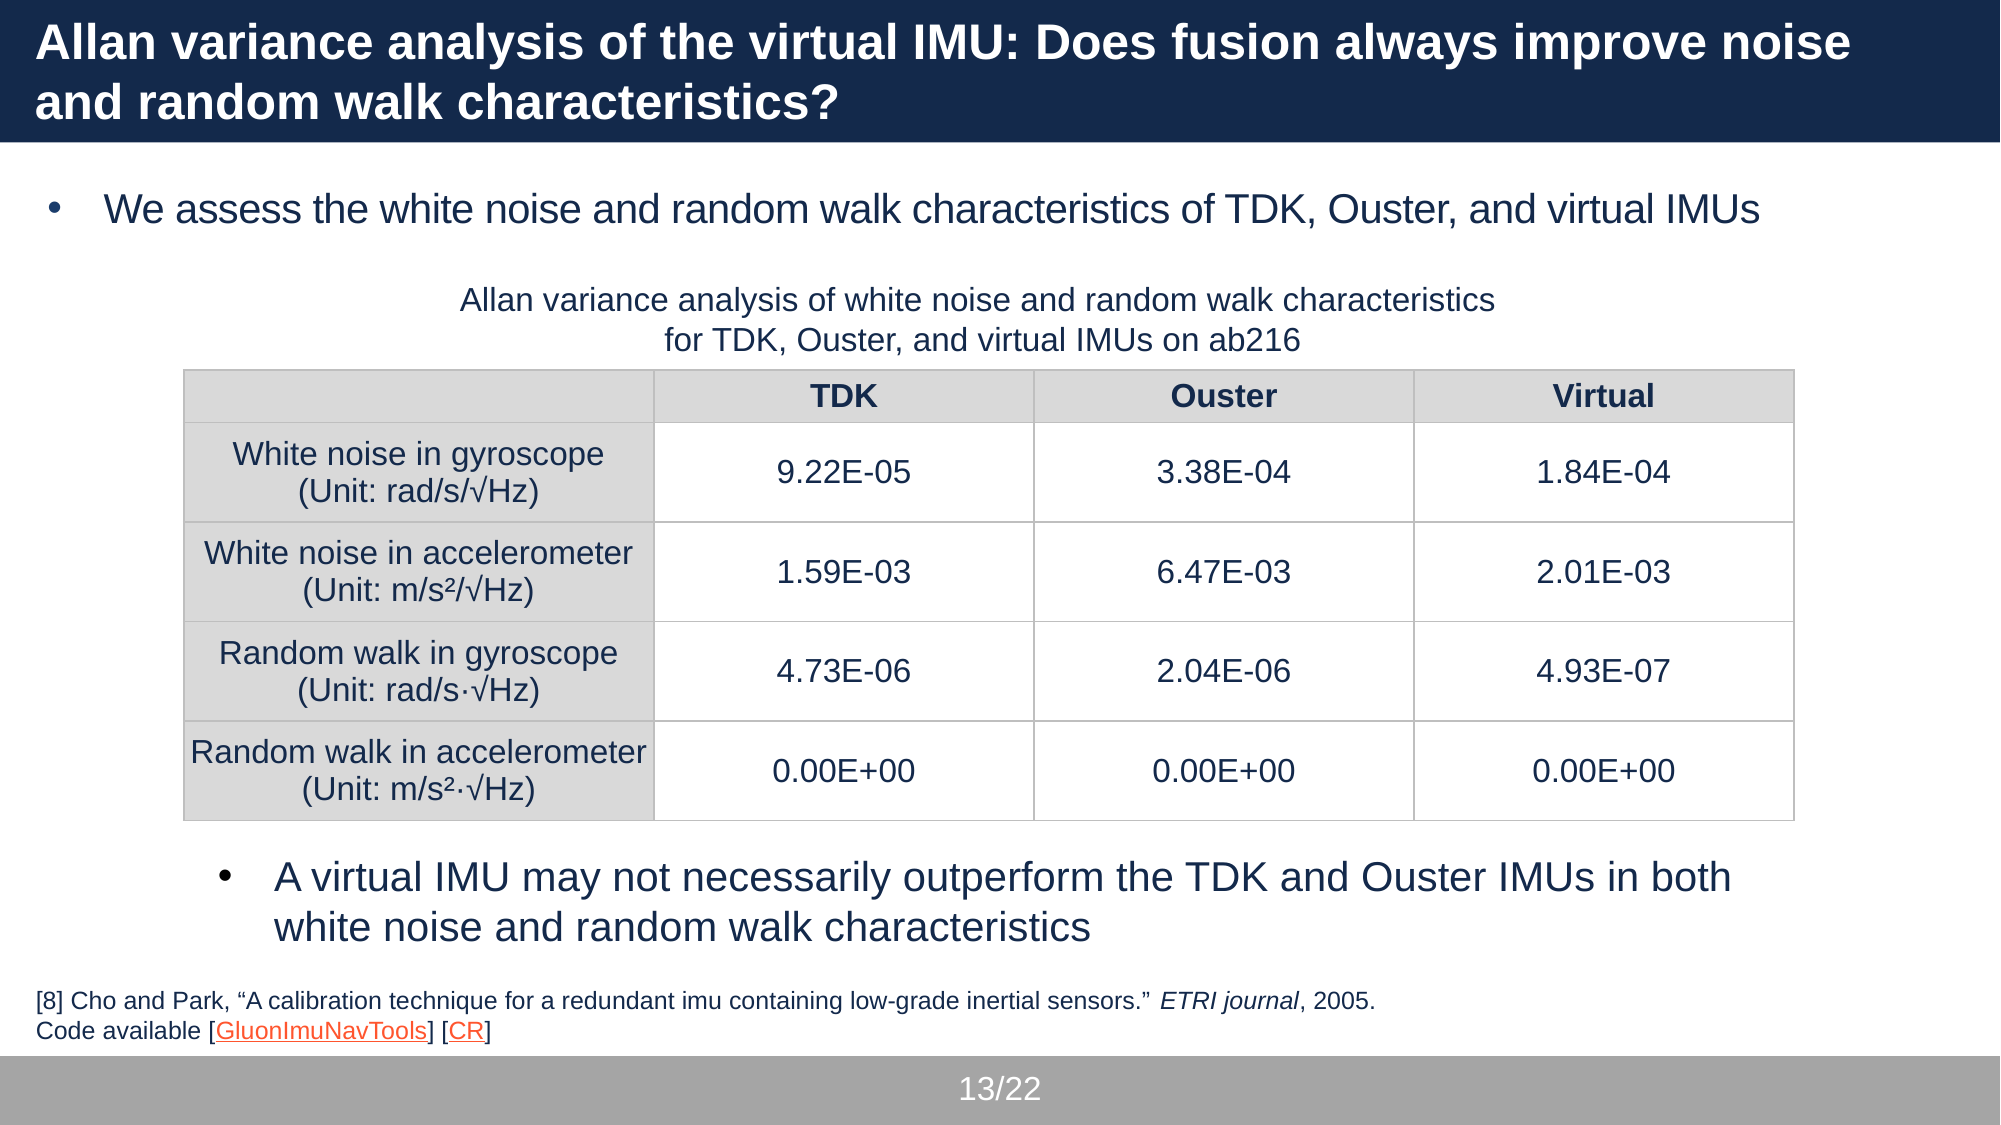

Allan variance analysis of the virtual IMU: Does fusion always improve noise and random walk characteristics?
We assess the white noise and random walk characteristics of TDK, Ouster, and virtual IMUs
Allan variance analysis of white noise and random walk characteristics
for TDK, Ouster, and virtual IMUs on ab216
|  | TDK | Ouster | Virtual |
| --- | --- | --- | --- |
| White noise in gyroscope (Unit: rad/s/√Hz) | 9.22E-05 | 3.38E-04 | 1.84E-04 |
| White noise in accelerometer (Unit: m/s²/√Hz) | 1.59E-03 | 6.47E-03 | 2.01E-03 |
| Random walk in gyroscope (Unit: rad/s·√Hz) | 4.73E-06 | 2.04E-06 | 4.93E-07 |
| Random walk in accelerometer (Unit: m/s²·√Hz) | 0.00E+00 | 0.00E+00 | 0.00E+00 |
A virtual IMU may not necessarily outperform the TDK and Ouster IMUs in both white noise and random walk characteristics
[8] Cho and Park, “A calibration technique for a redundant imu containing low-grade inertial sensors.” ETRI journal, 2005.
Code available [GluonImuNavTools] [CR]

13/22